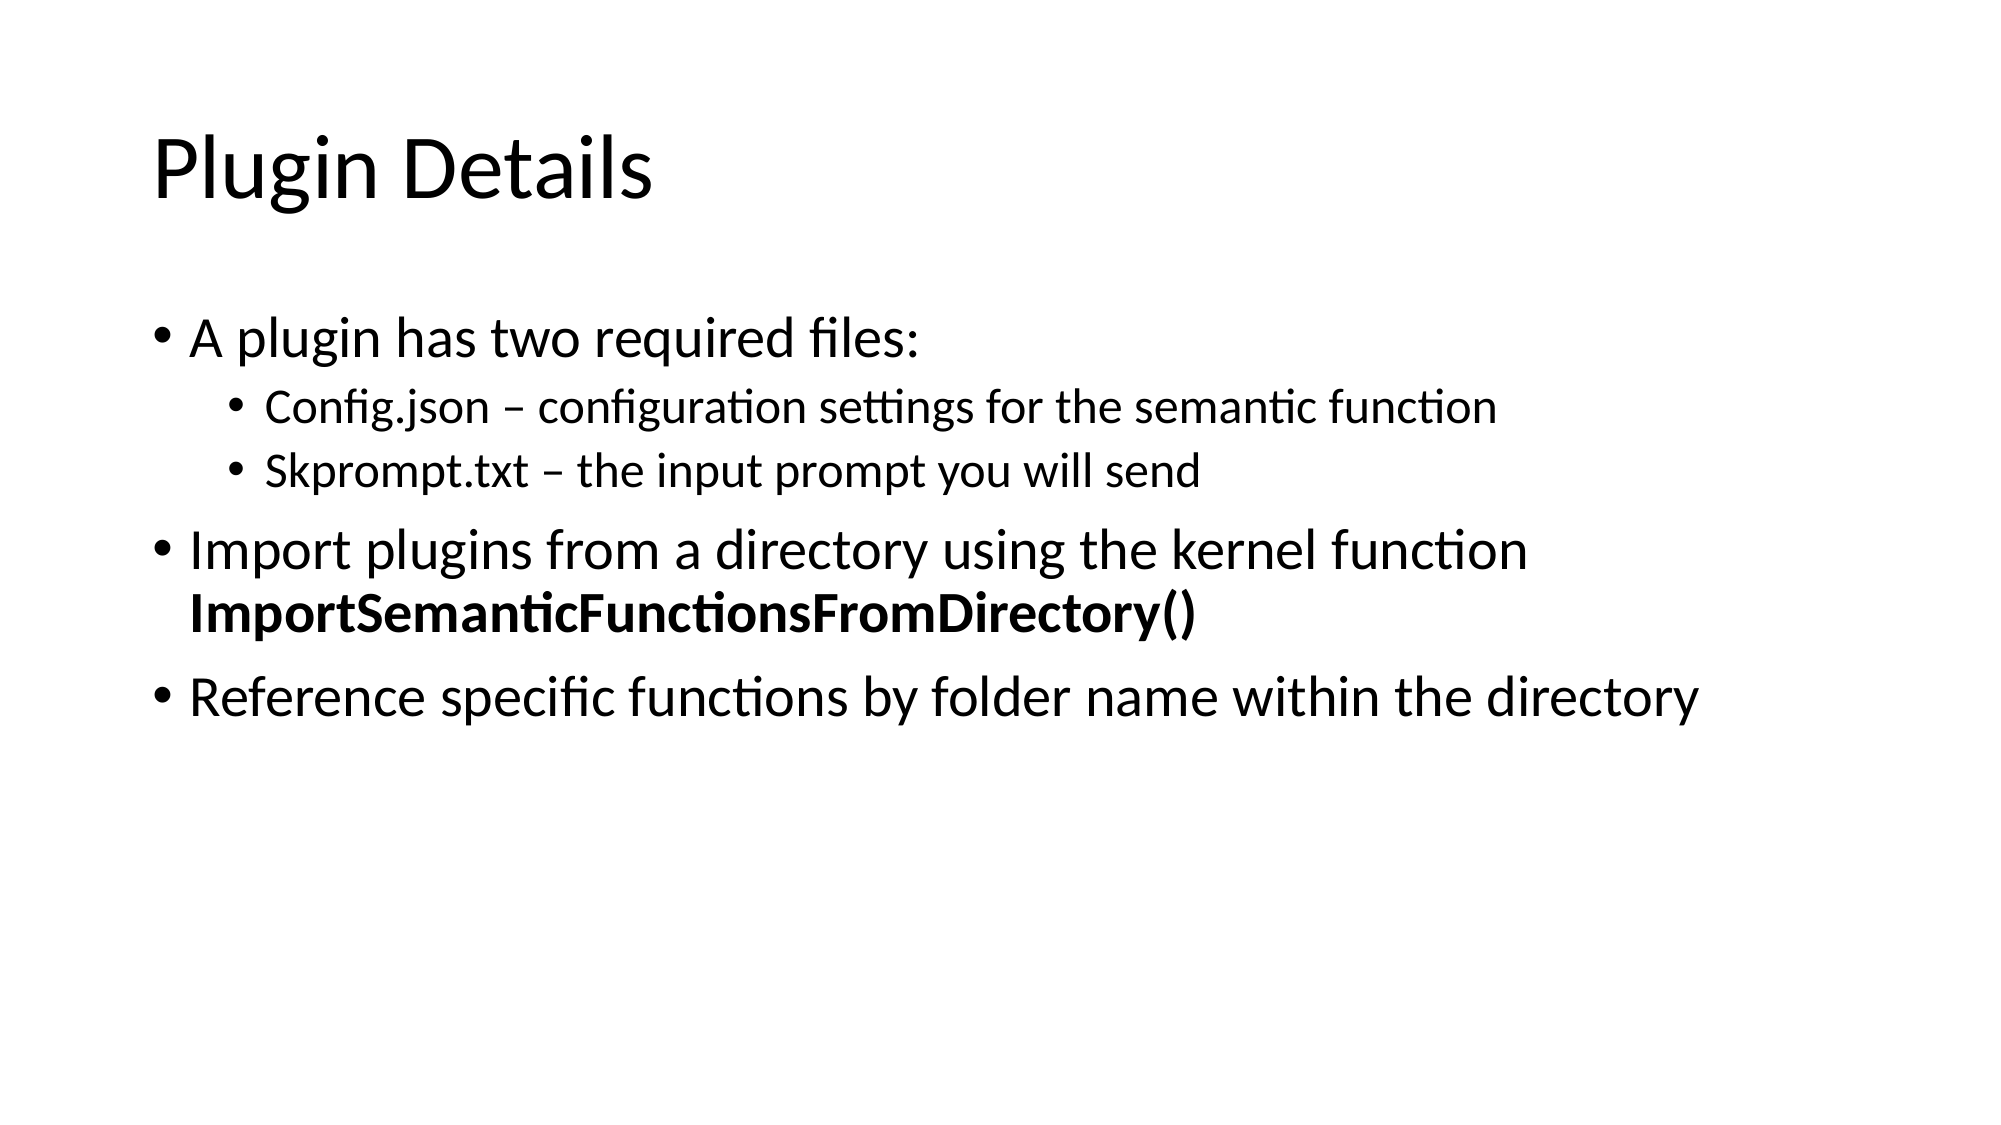

# Plugin Details
A plugin has two required files:
Config.json – configuration settings for the semantic function
Skprompt.txt – the input prompt you will send
Import plugins from a directory using the kernel function ImportSemanticFunctionsFromDirectory()
Reference specific functions by folder name within the directory